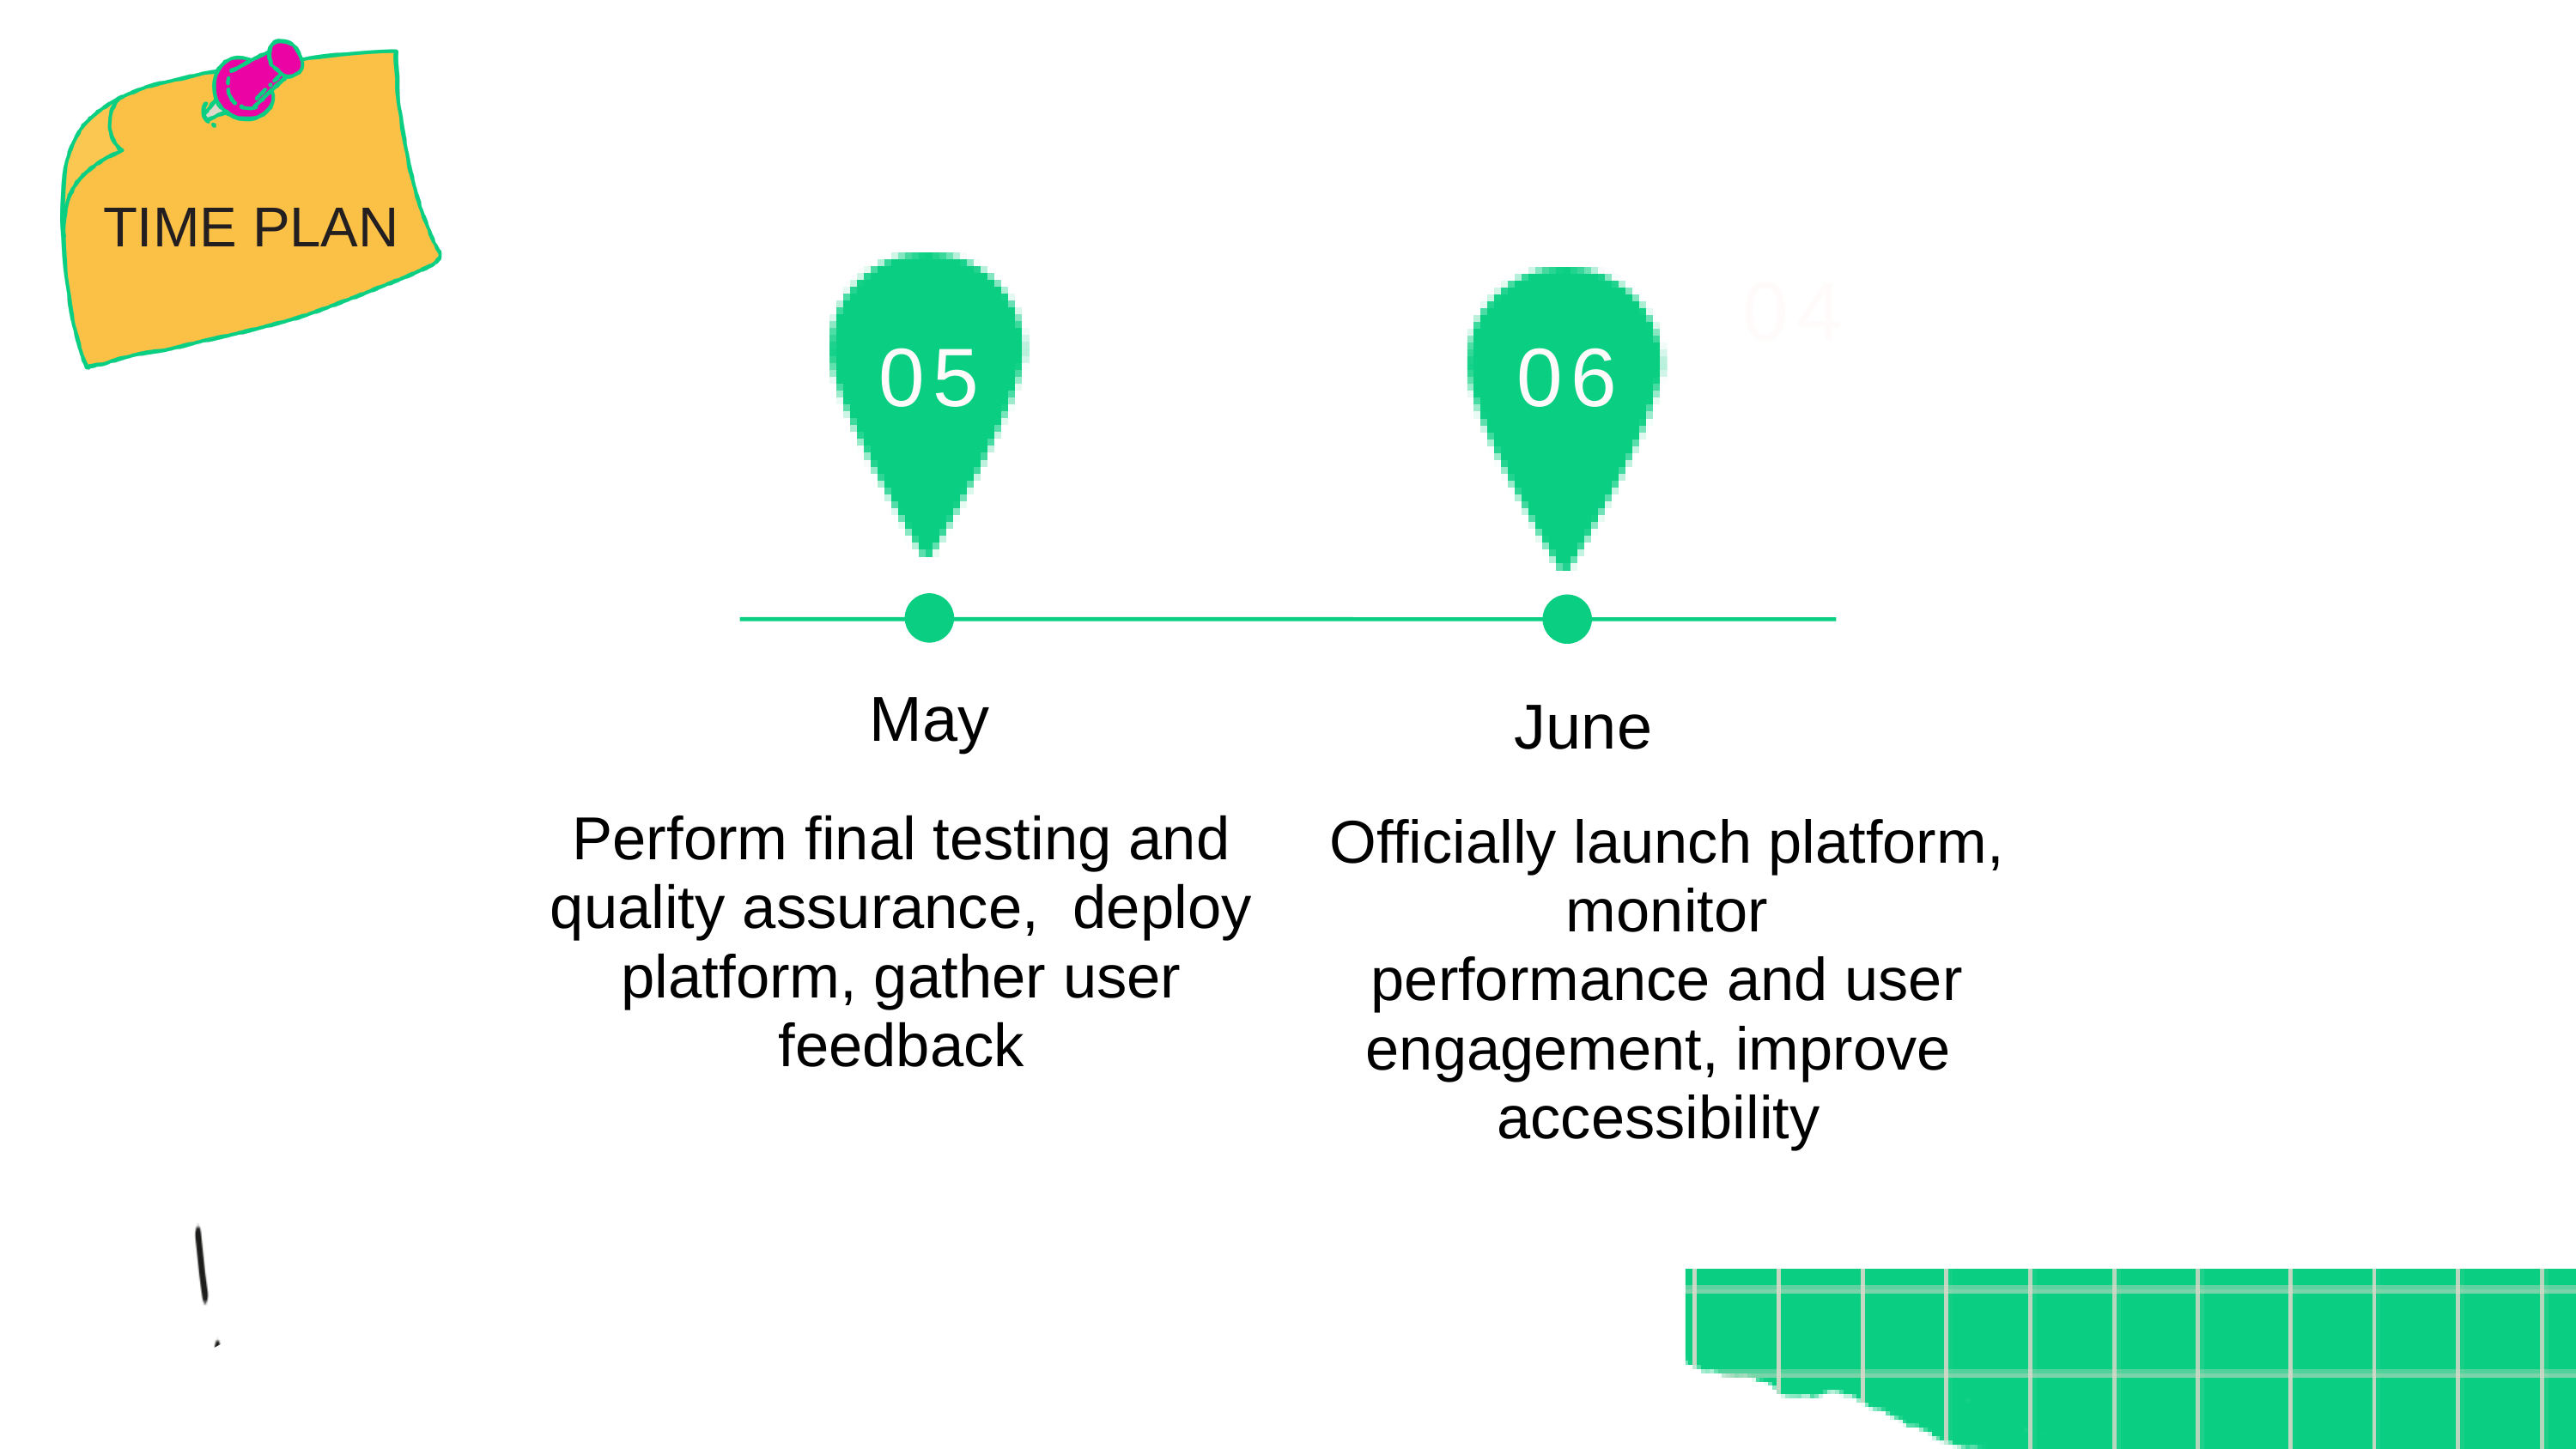

TIME PLAN
04

05
06

May
June
Perform final testing and quality assurance,  deploy platform, gather user feedback
Officially launch platform, monitor
performance and user engagement, improve  accessibility